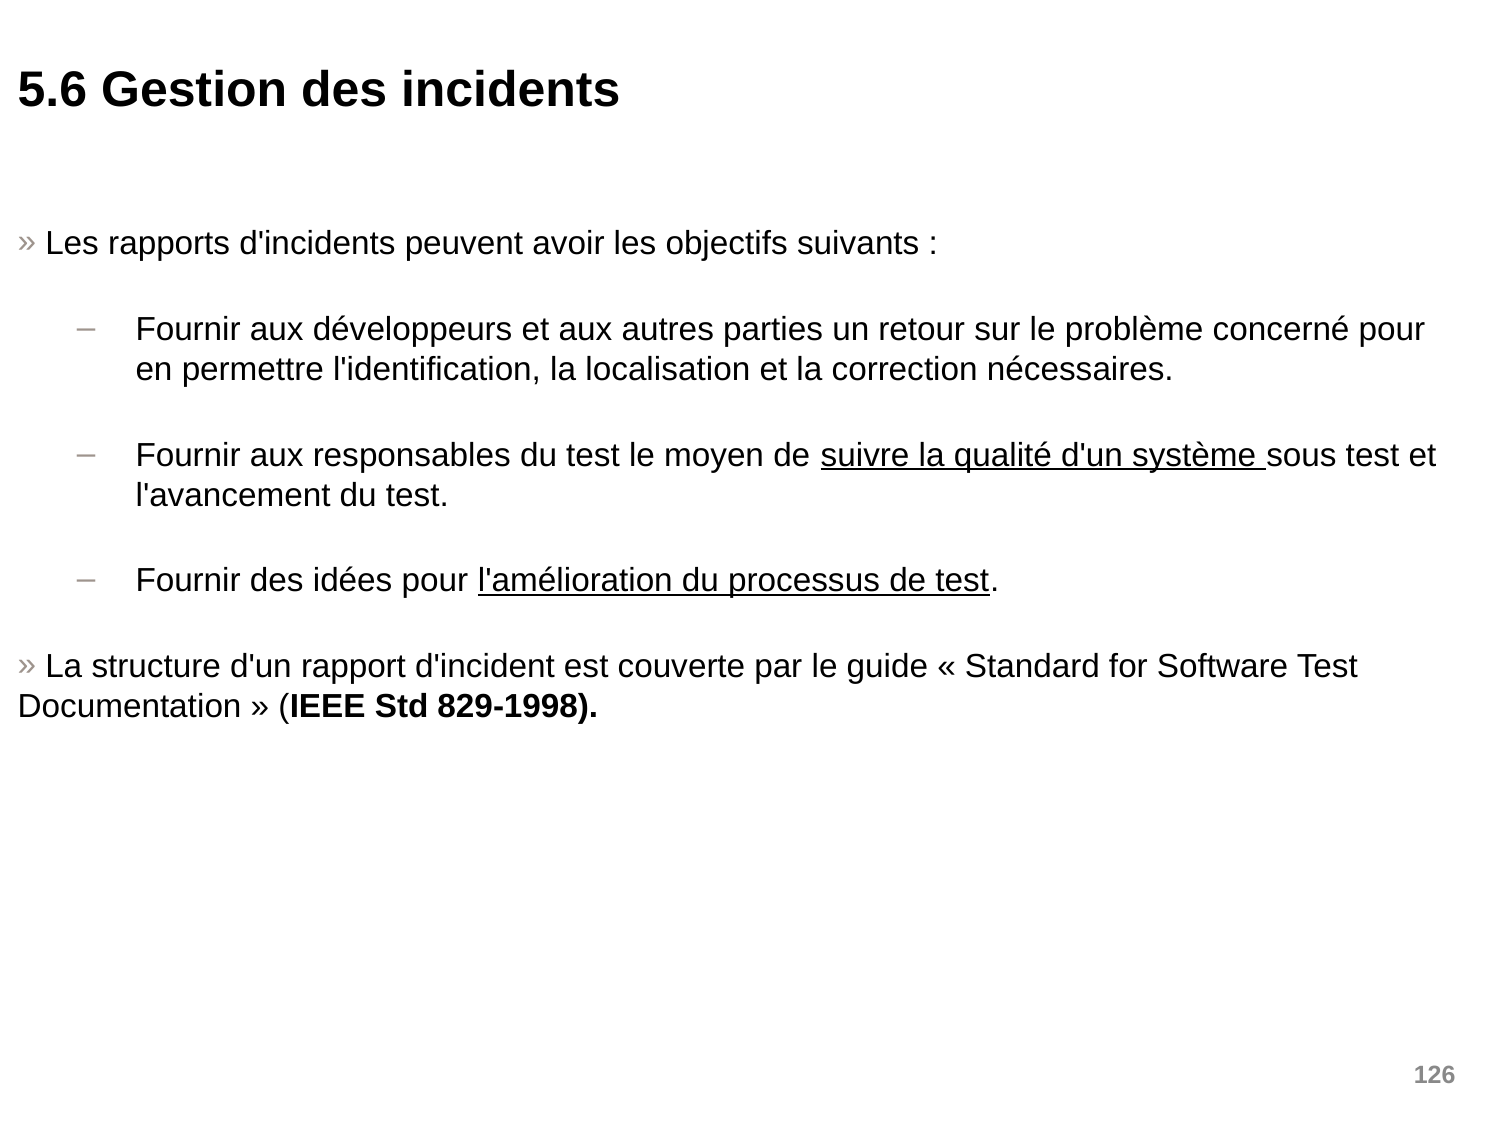

5.6 Gestion des incidents

 Les rapports d'incidents peuvent avoir les objectifs suivants :
Fournir aux développeurs et aux autres parties un retour sur le problème concerné pour en permettre l'identification, la localisation et la correction nécessaires.
Fournir aux responsables du test le moyen de suivre la qualité d'un système sous test et l'avancement du test.
Fournir des idées pour l'amélioration du processus de test.
 La structure d'un rapport d'incident est couverte par le guide « Standard for Software Test Documentation » (IEEE Std 829-1998).
126